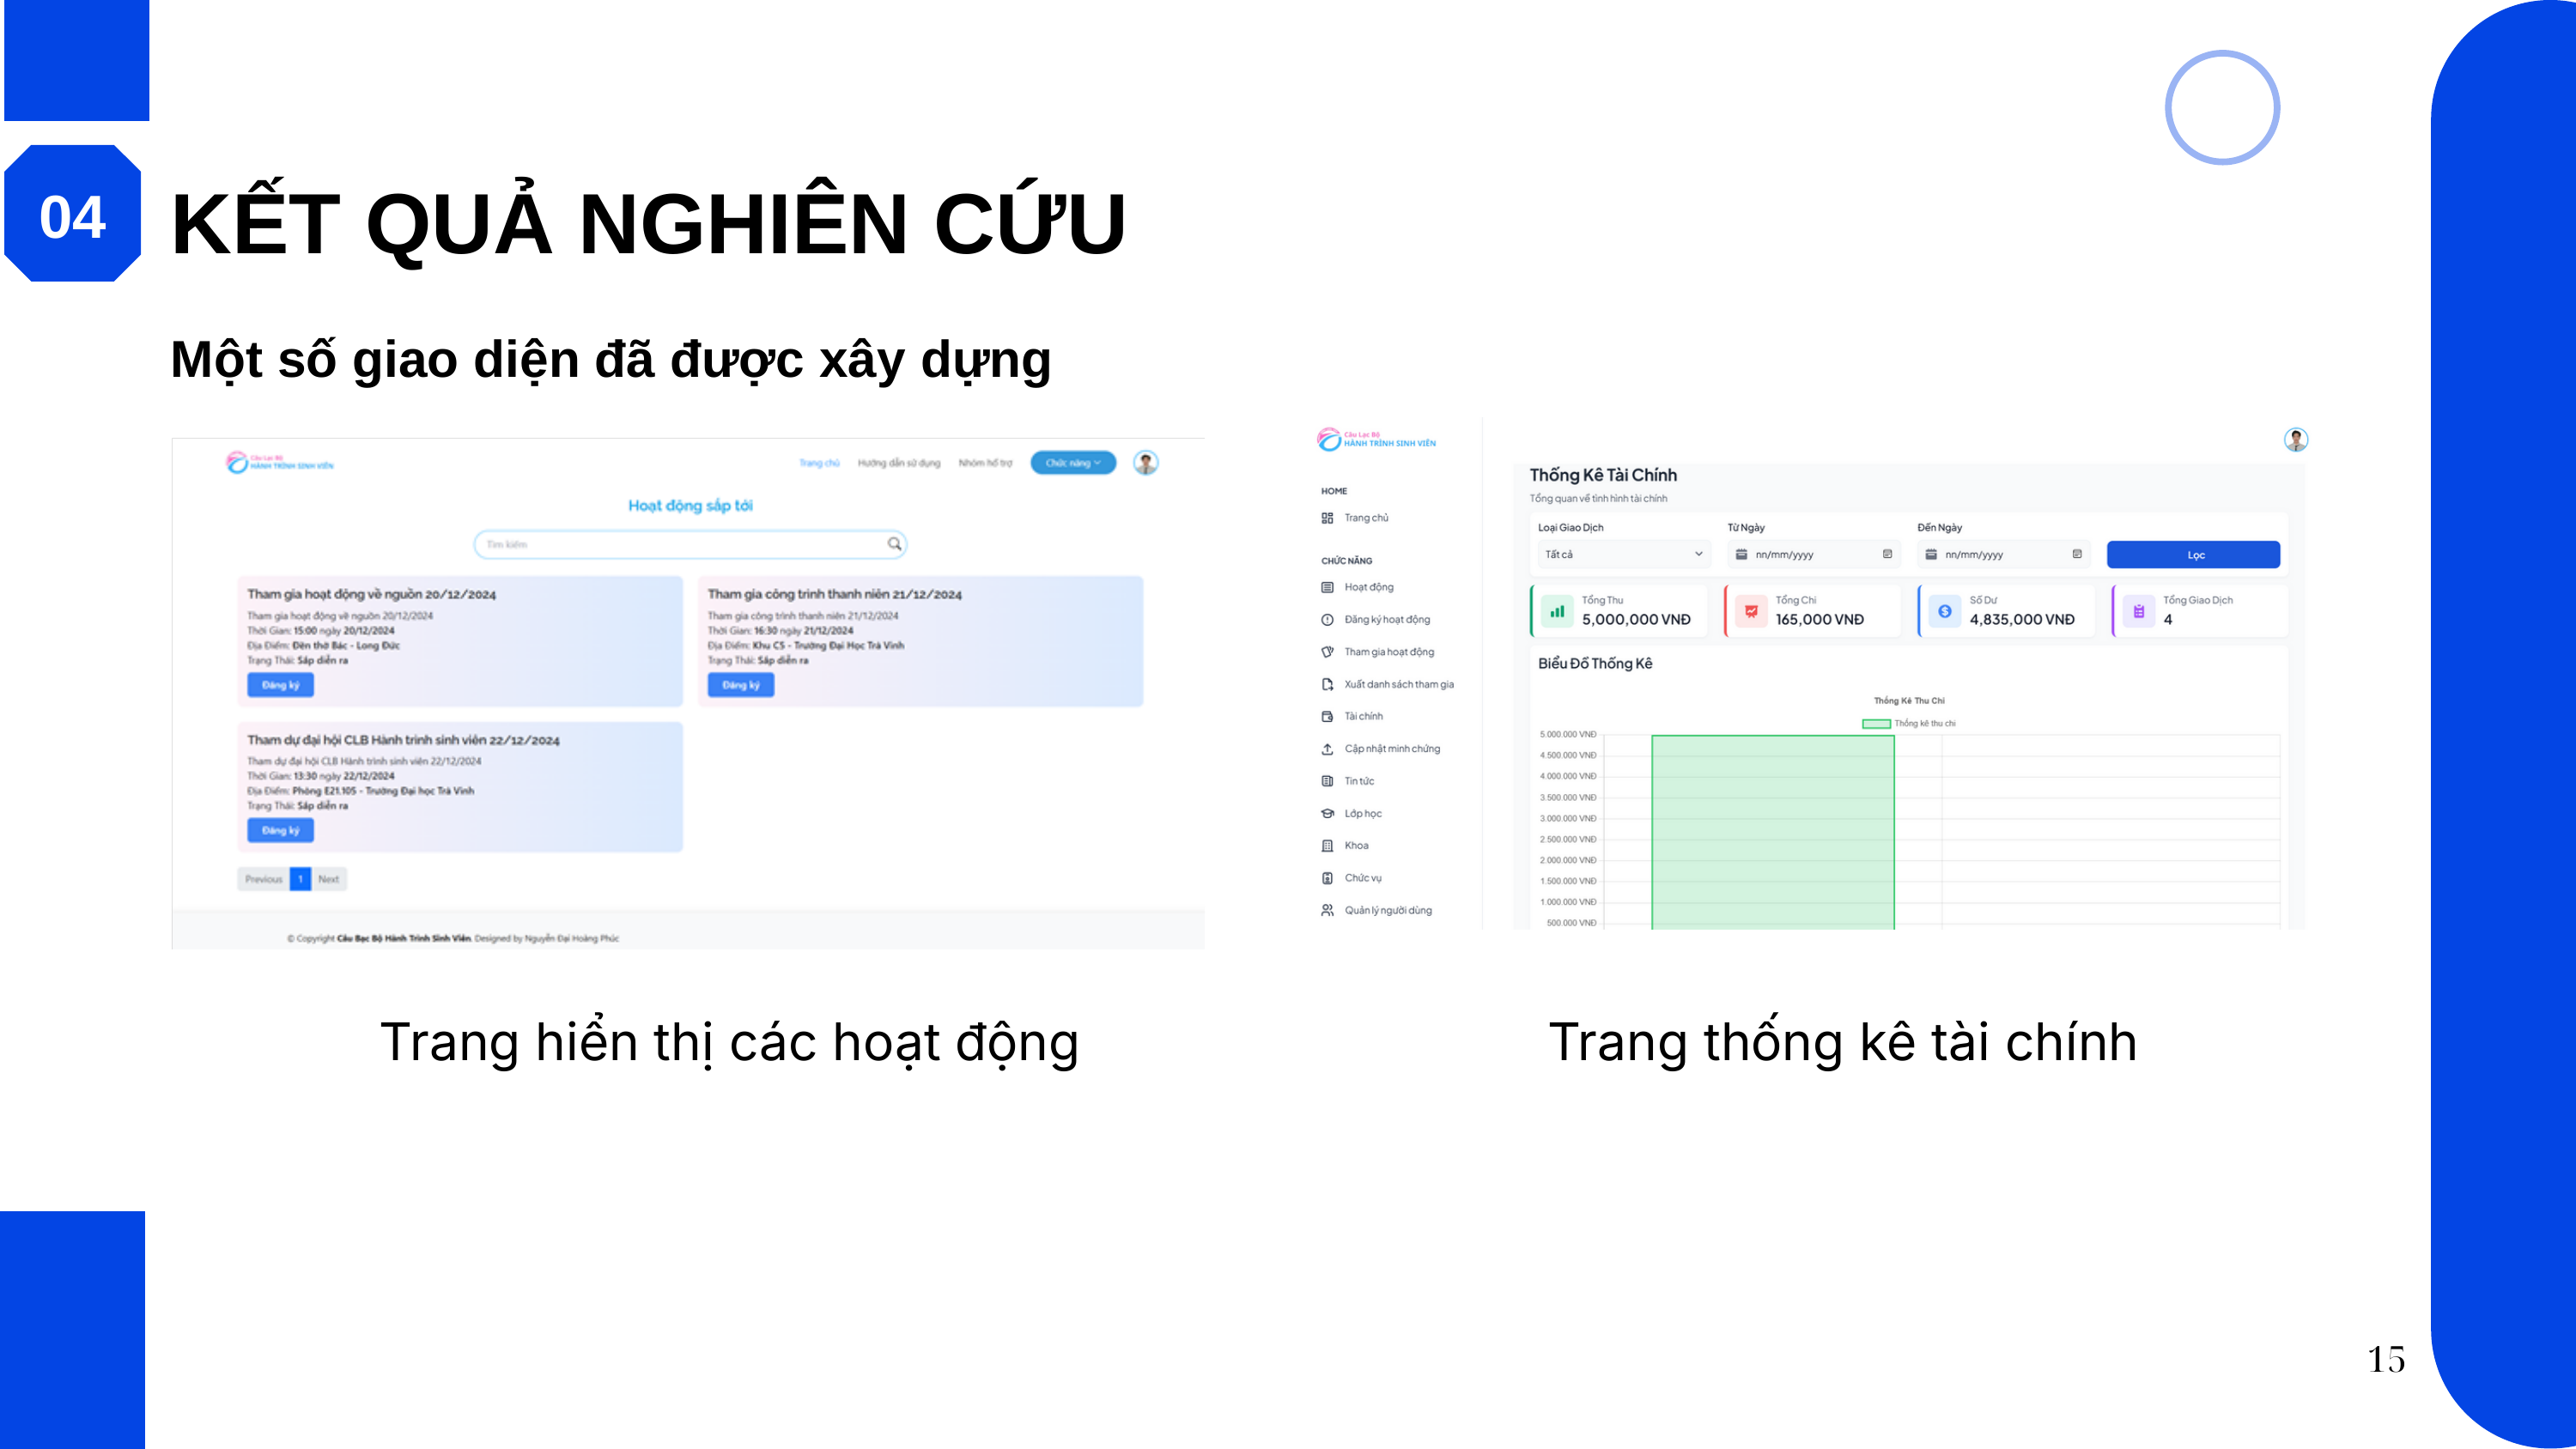

04
KẾT QUẢ NGHIÊN CỨU
Một số giao diện đã được xây dựng

Trang hiển thị các hoạt động
Trang thống kê tài chính

15